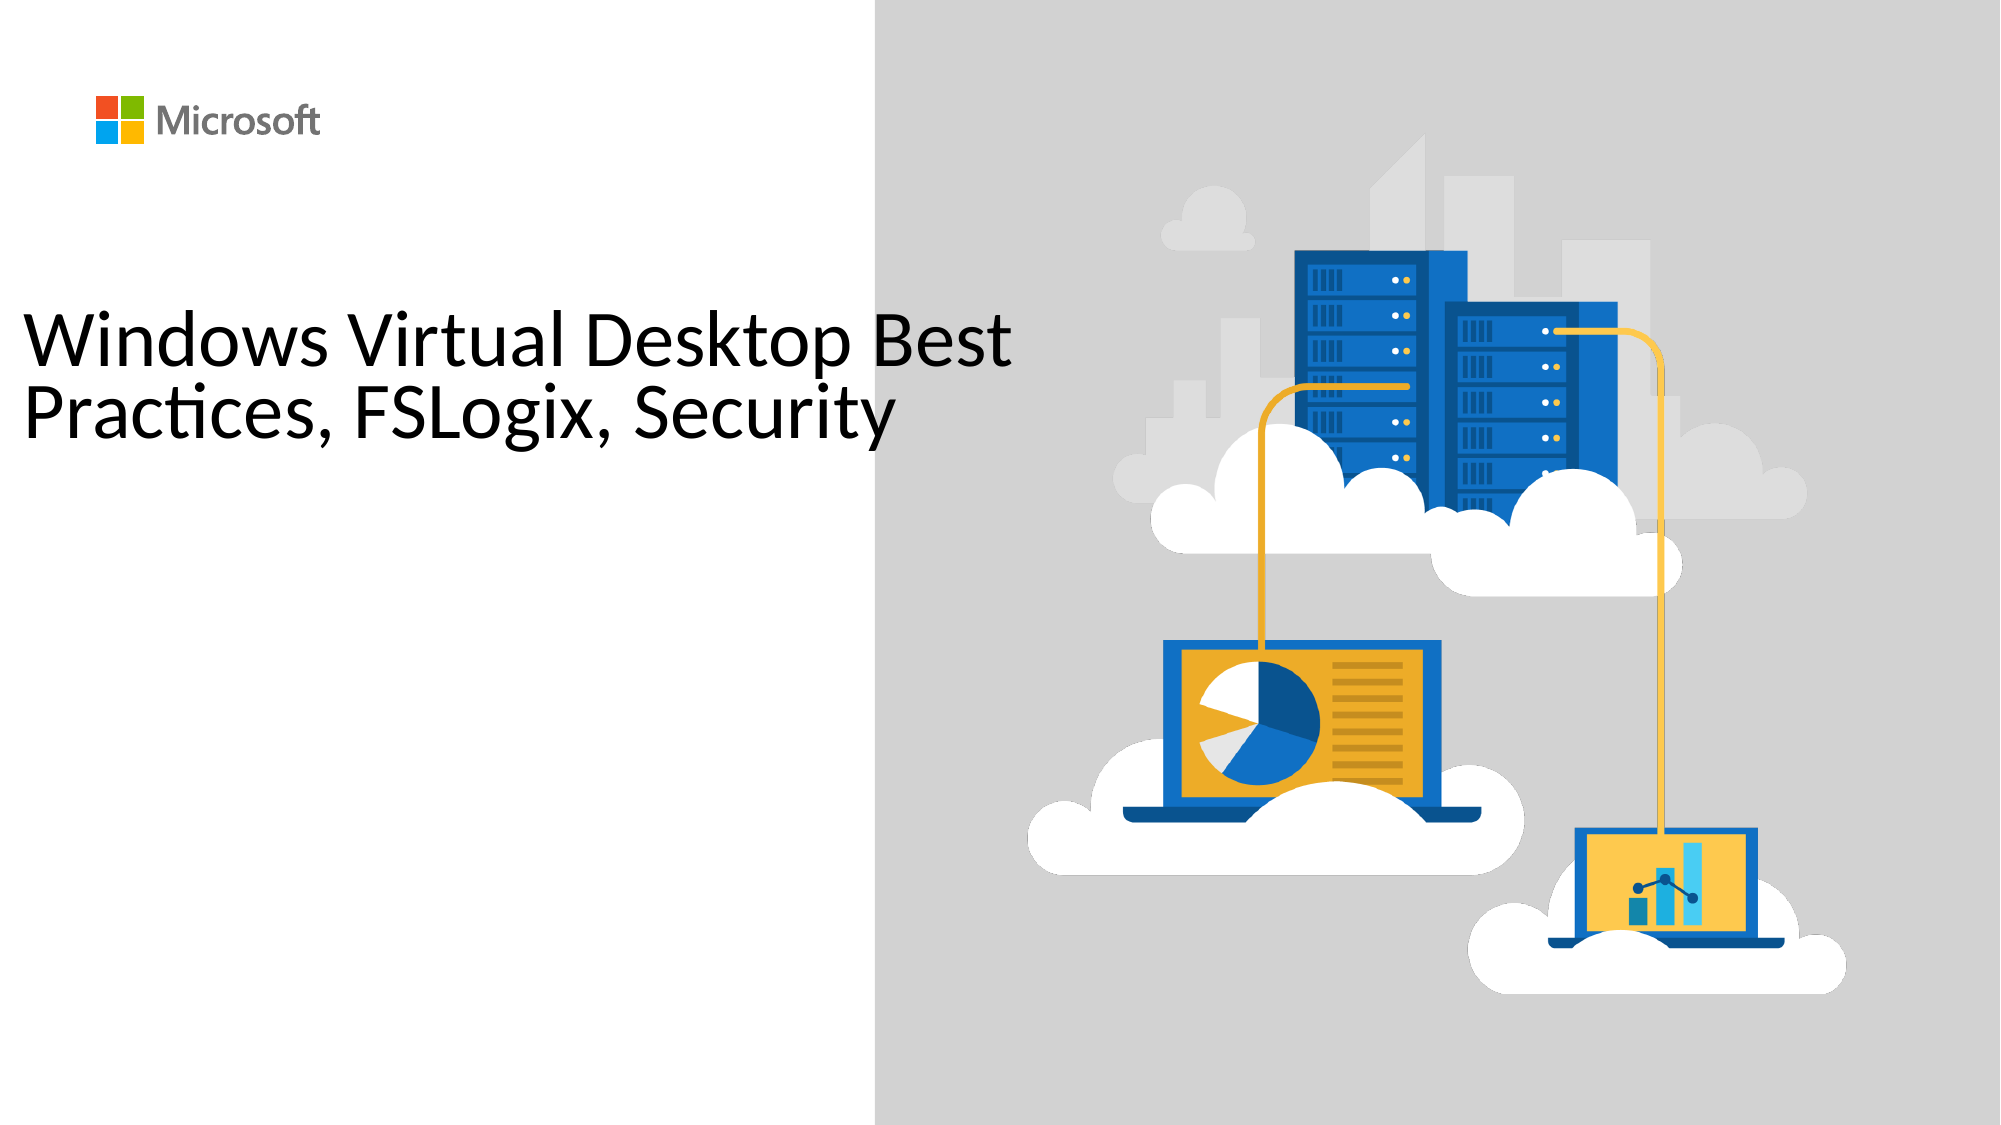

# Windows Virtual Desktop Best Practices, FSLogix, Security